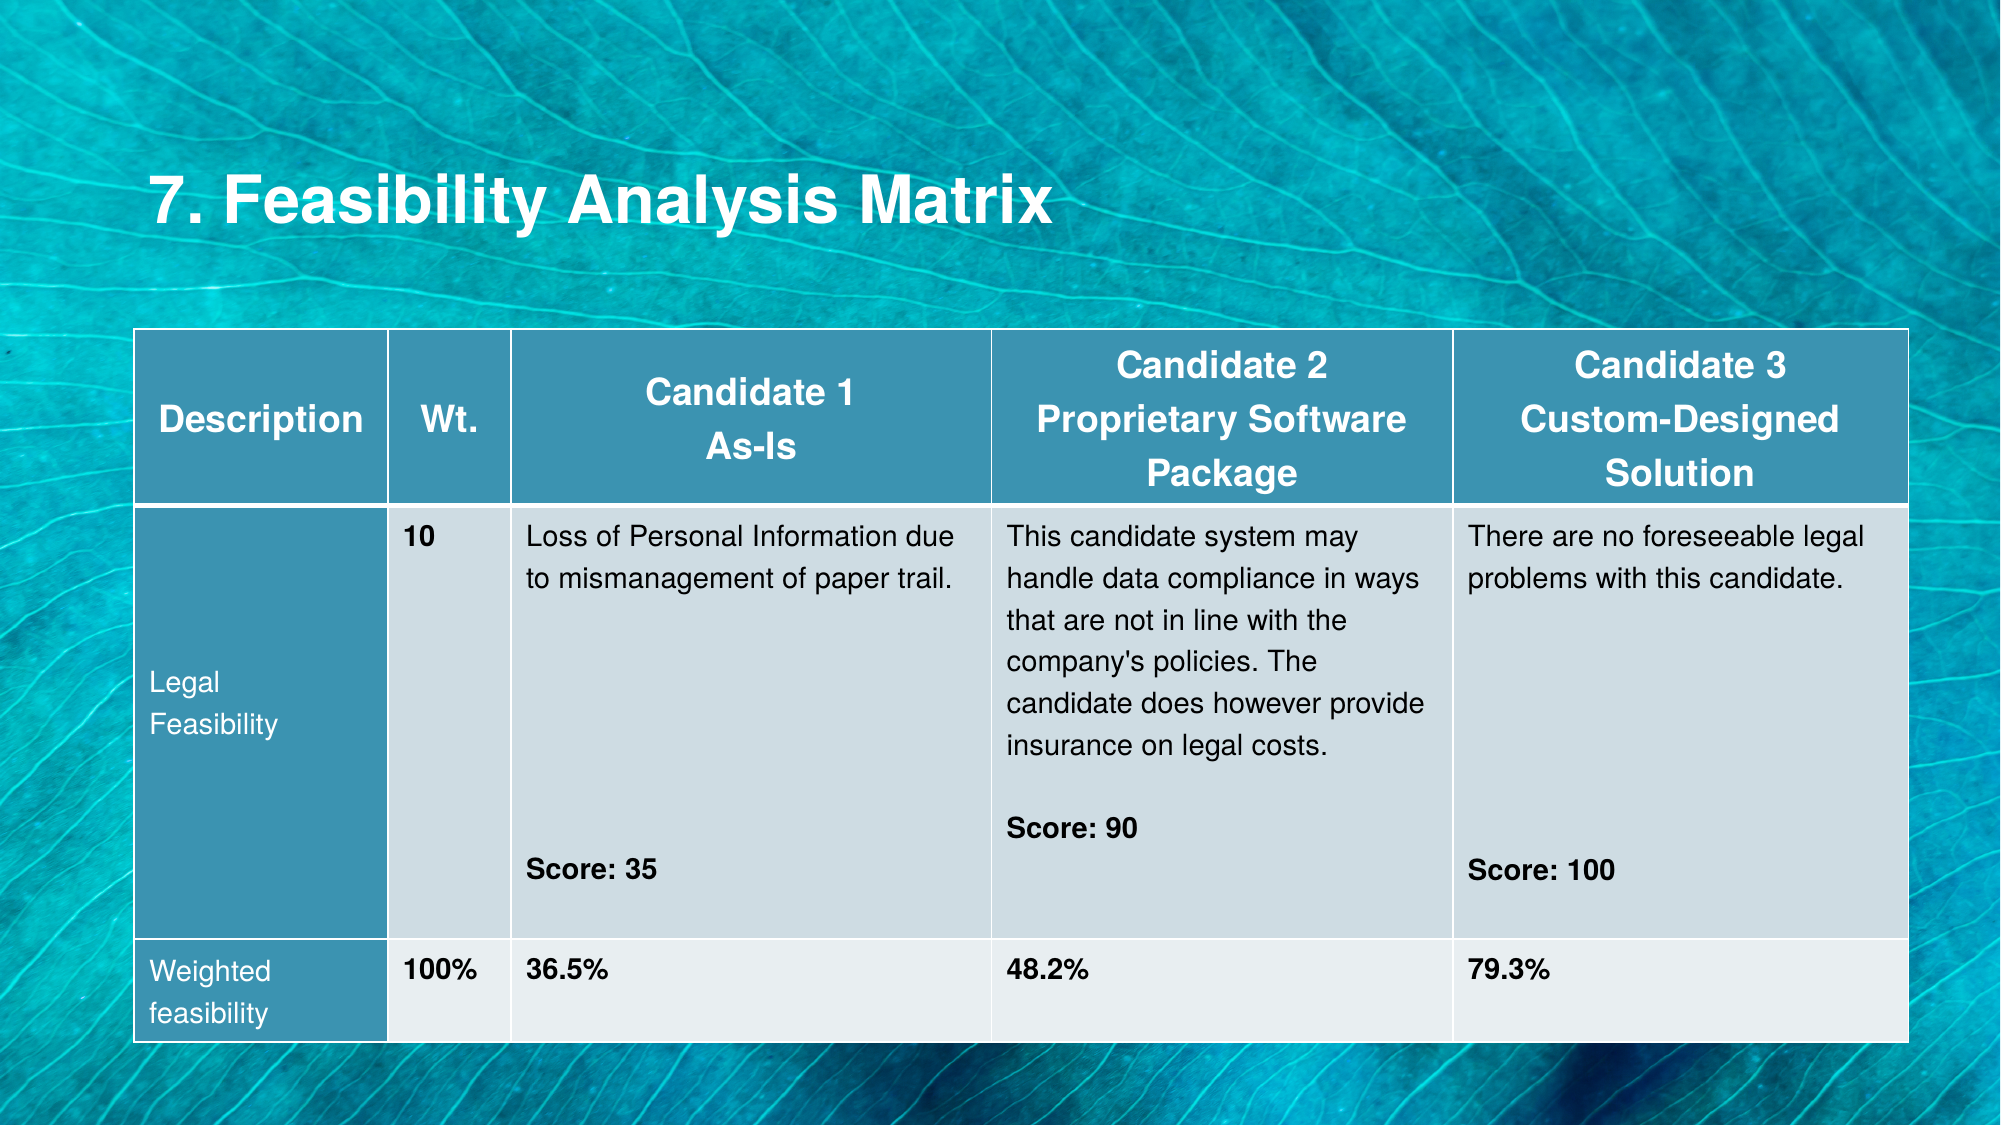

7. Feasibility Analysis Matrix
| Description | Wt. | Candidate 1 As-Is | Candidate 2 Proprietary Software Package | Candidate 3 Custom-Designed Solution |
| --- | --- | --- | --- | --- |
| Legal  Feasibility | 10 | Loss of Personal Information due to mismanagement of paper trail. Score: 35 | This candidate system may handle data compliance in ways that are not in line with the company's policies. The candidate does however provide insurance on legal costs. Score: 90 | There are no foreseeable legal  problems with this candidate. Score: 100 |
| Weighted feasibility | 100% | 36.5% | 48.2% | 79.3% |